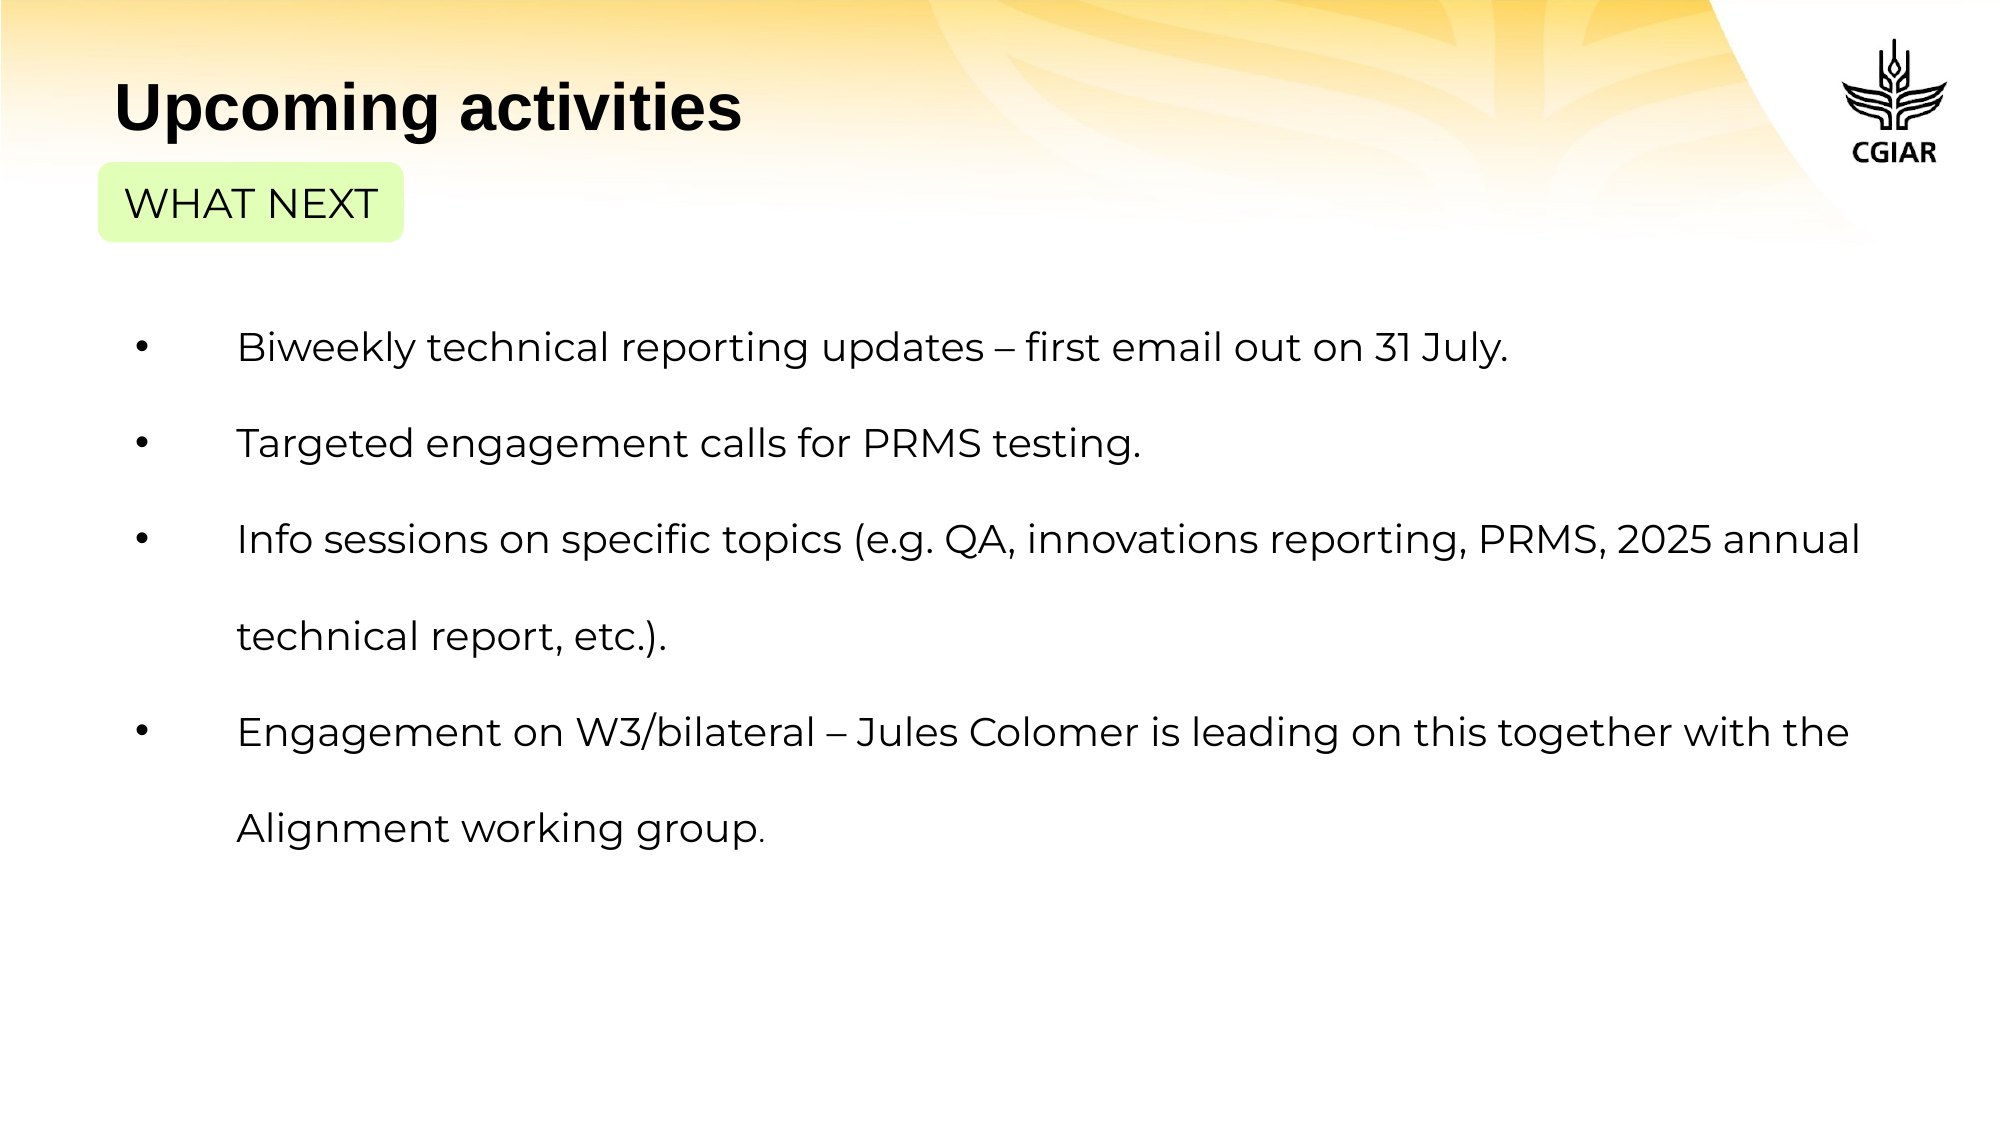

# Upcoming activities
WHAT NEXT
Biweekly technical reporting updates – first email out on 31 July.
Targeted engagement calls for PRMS testing.
Info sessions on specific topics (e.g. QA, innovations reporting, PRMS, 2025 annual technical report, etc.).
Engagement on W3/bilateral – Jules Colomer is leading on this together with the Alignment working group.